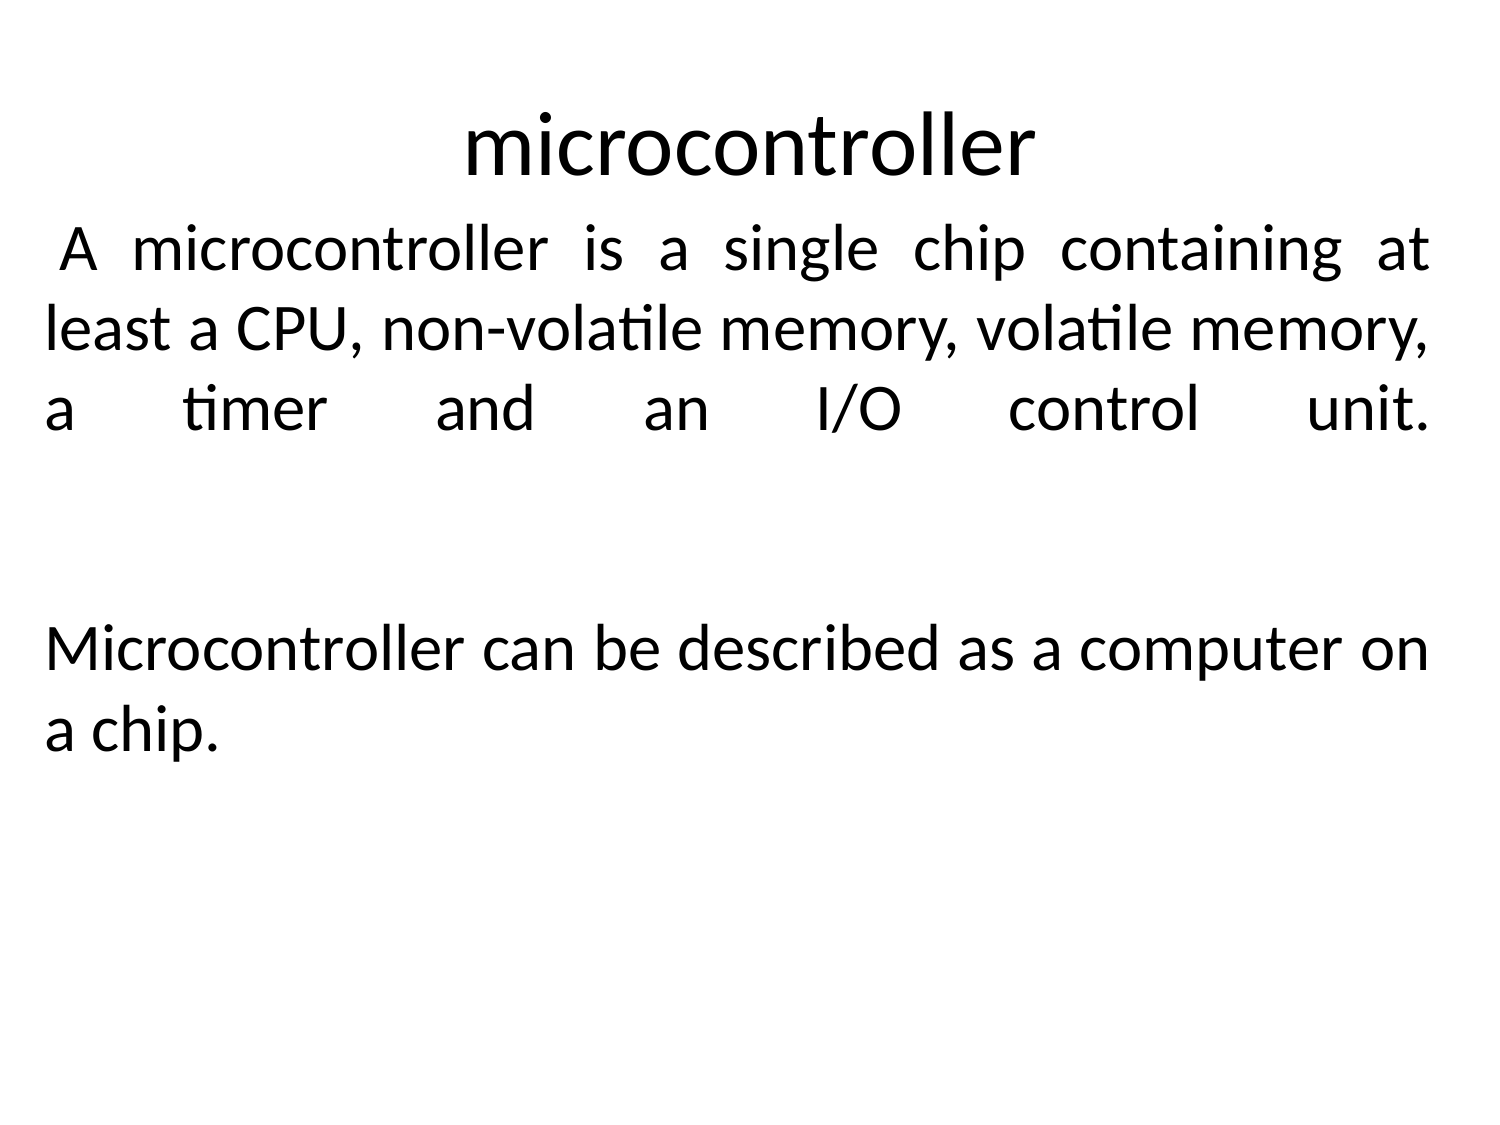

# microcontroller
 A microcontroller is a single chip containing at least a CPU, non-volatile memory, volatile memory, a timer and an I/O control unit.
Microcontroller can be described as a computer on a chip.